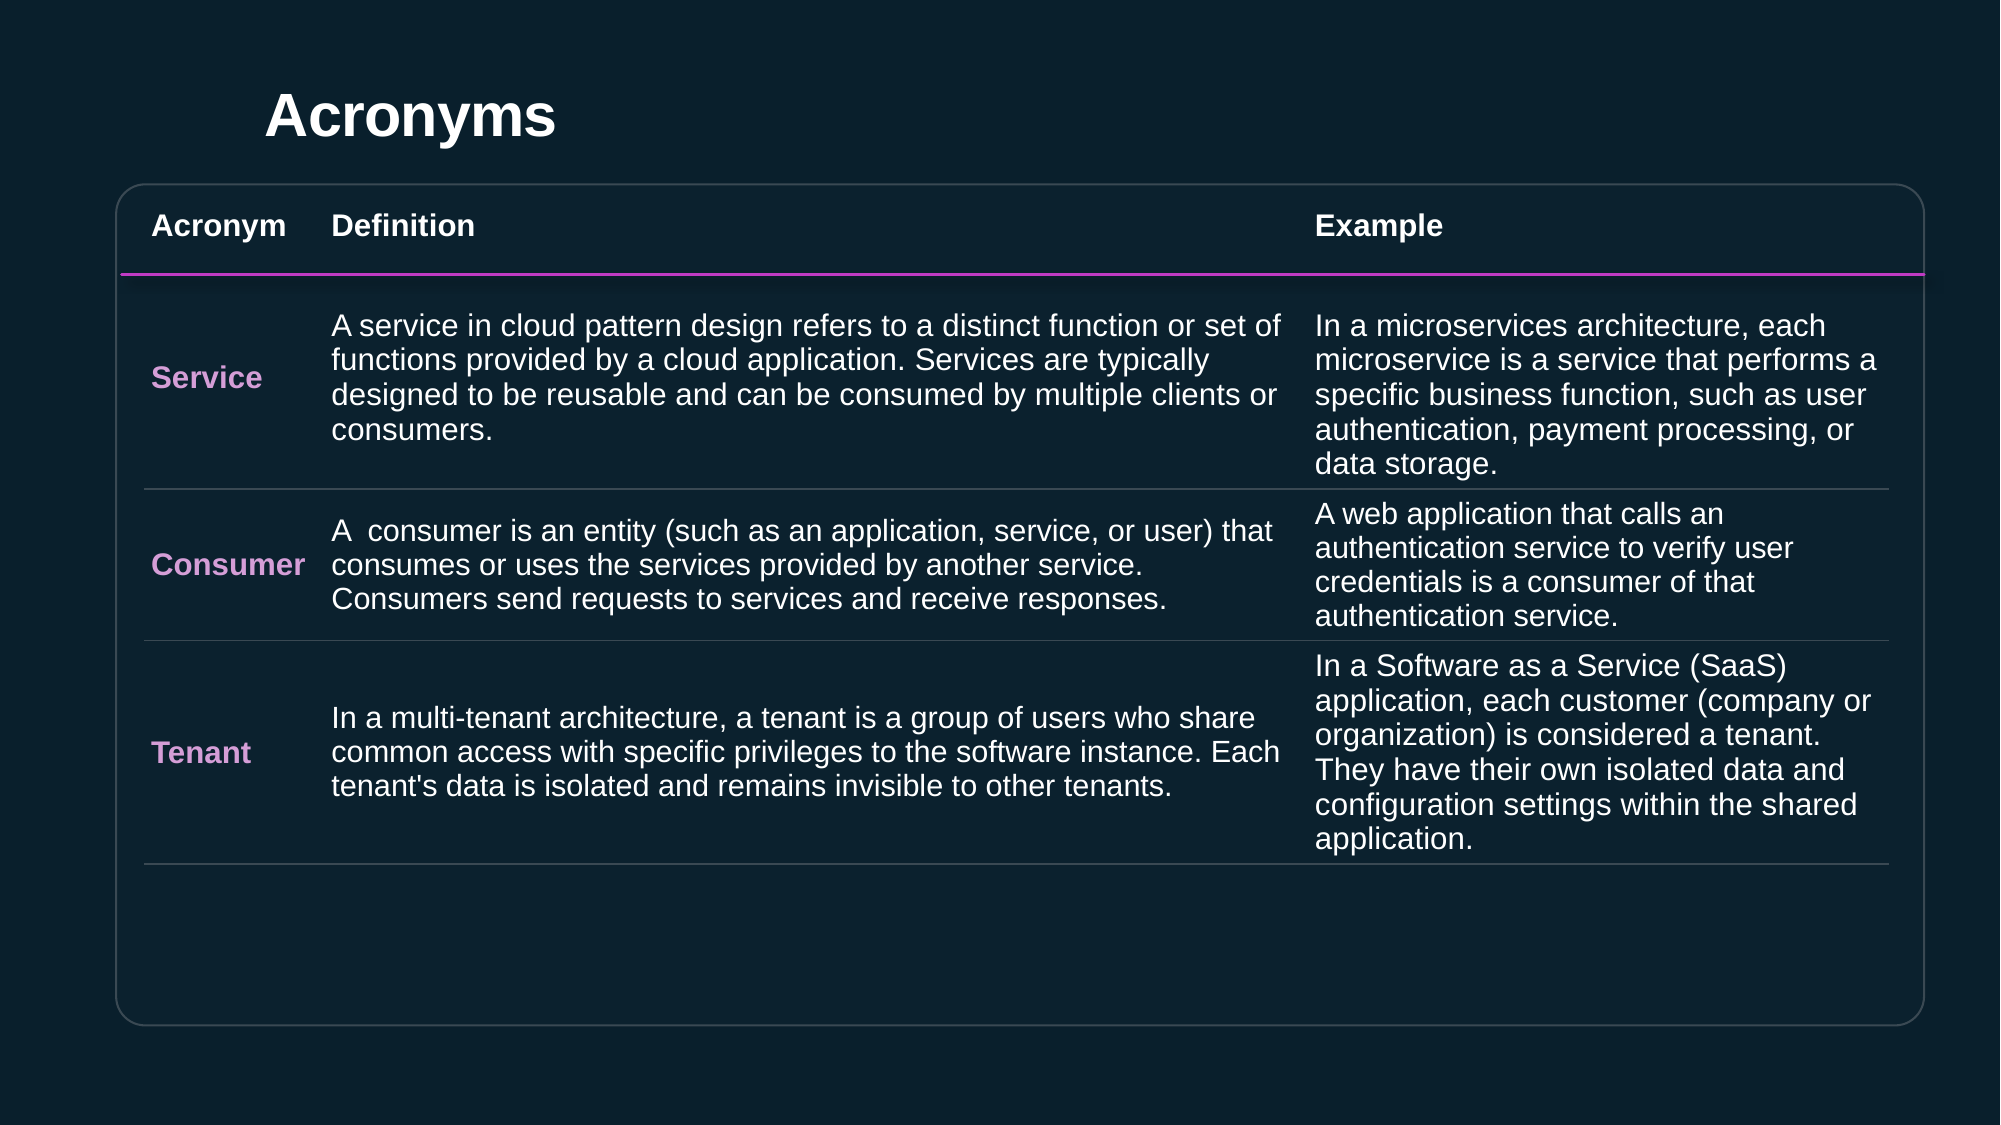

# Acronyms

| Acronym | Definition | Example |
| --- | --- | --- |
| Service | A service in cloud pattern design refers to a distinct function or set of functions provided by a cloud application. Services are typically designed to be reusable and can be consumed by multiple clients or consumers. | In a microservices architecture, each microservice is a service that performs a specific business function, such as user authentication, payment processing, or data storage. |
| Consumer | A  consumer is an entity (such as an application, service, or user) that consumes or uses the services provided by another service. Consumers send requests to services and receive responses. | A web application that calls an authentication service to verify user credentials is a consumer of that authentication service. |
| Tenant | In a multi-tenant architecture, a tenant is a group of users who share common access with specific privileges to the software instance. Each tenant's data is isolated and remains invisible to other tenants. | In a Software as a Service (SaaS) application, each customer (company or organization) is considered a tenant. They have their own isolated data and configuration settings within the shared application. |